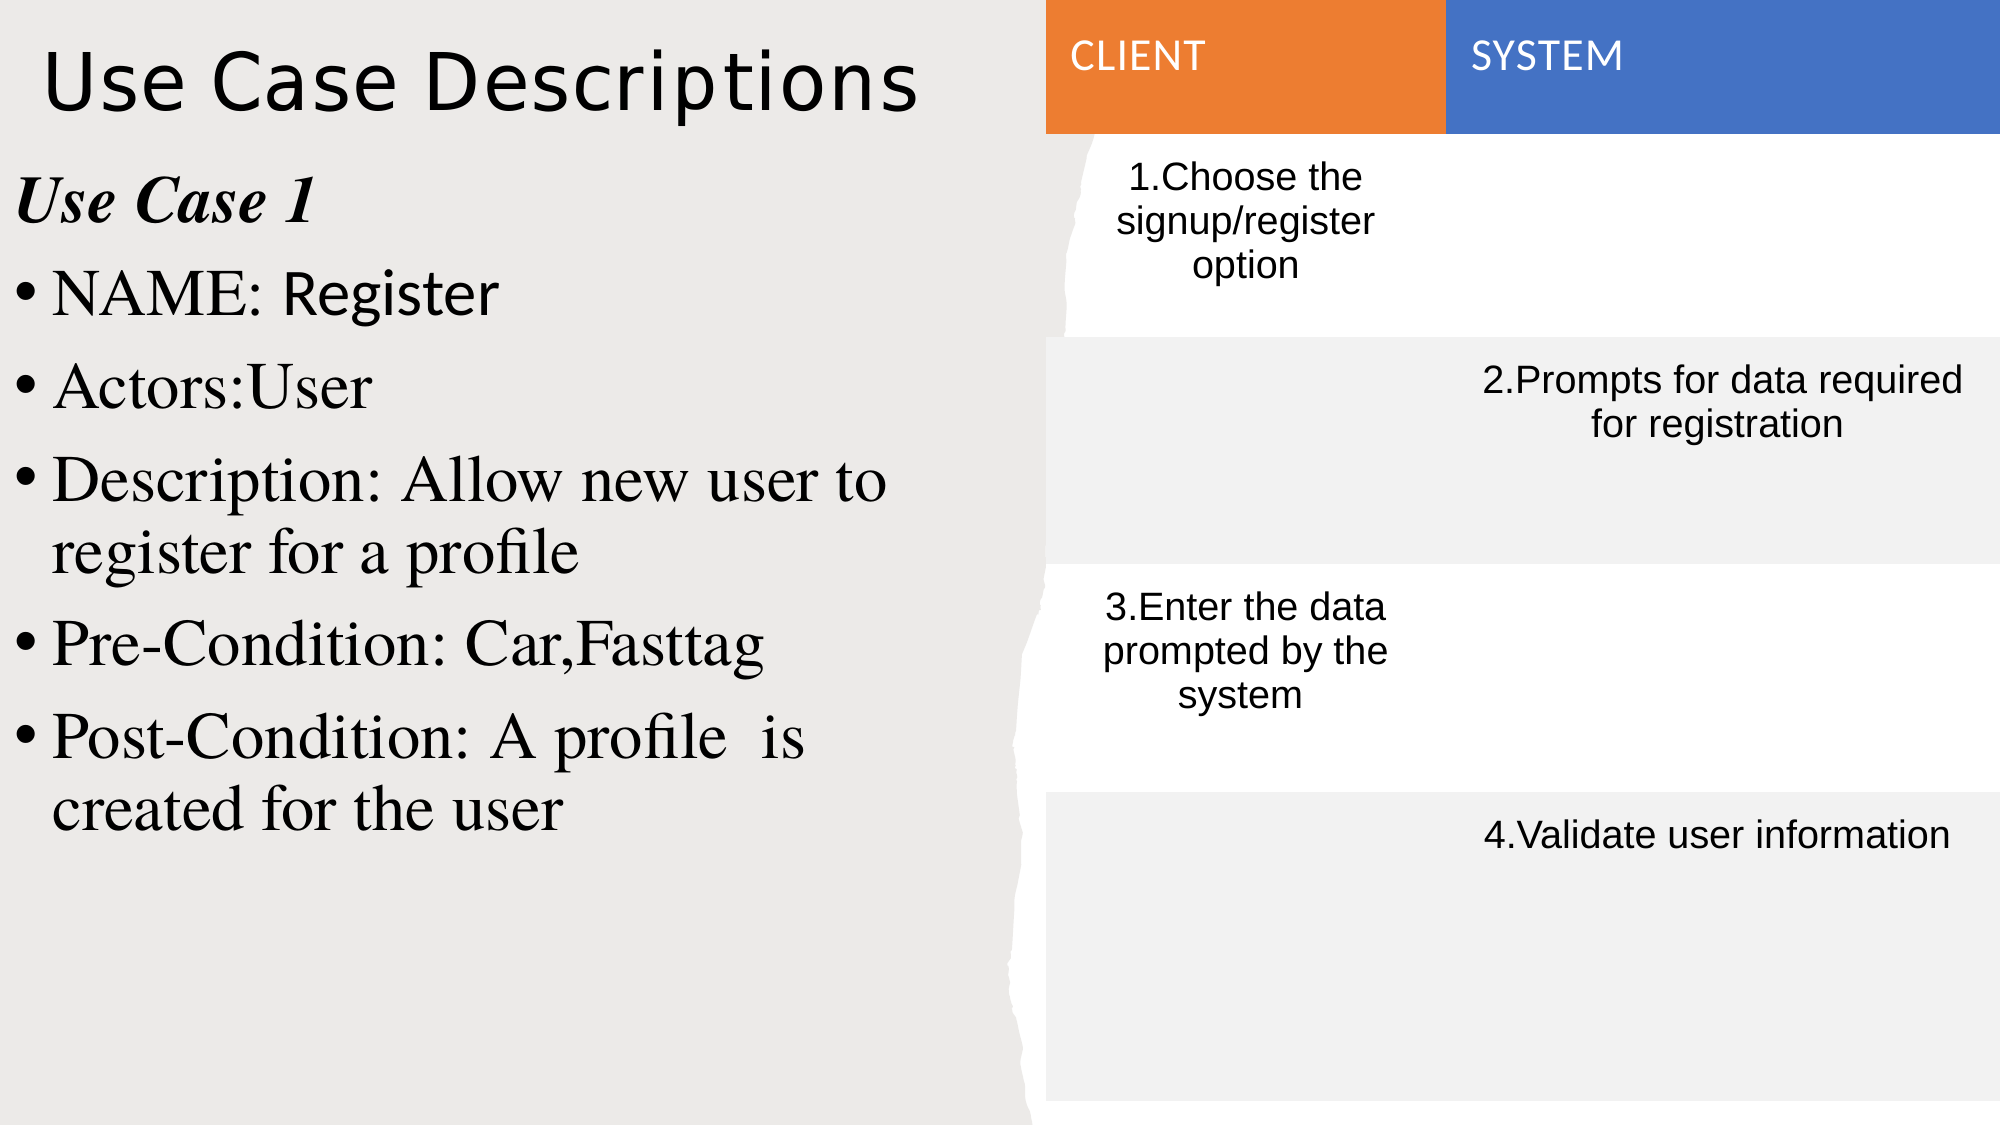

| CLIENT | SYSTEM |
| --- | --- |
| 1.Choose the signup/register option |  |
|  | 2.Prompts for data required for registration |
| 3.Enter the data prompted by the system |  |
|  | 4.Validate user information |
# Use Case Descriptions
Use Case 1
NAME: Register
Actors:User
Description: Allow new user to register for a profile
Pre-Condition: Car,Fasttag
Post-Condition: A profile  is created for the user